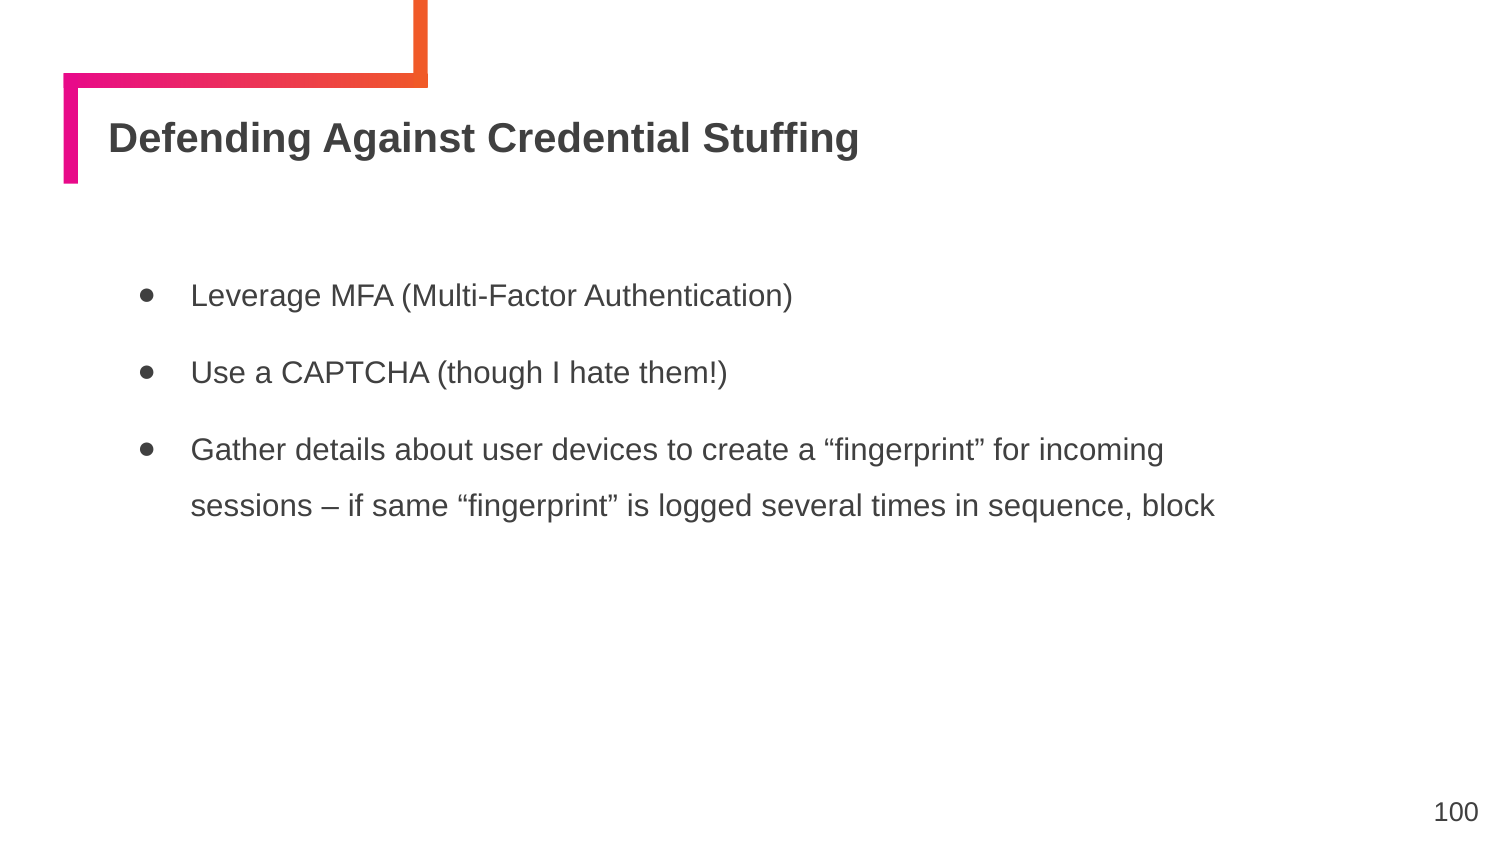

# Defending Against Credential Stuffing
Leverage MFA (Multi-Factor Authentication)
Use a CAPTCHA (though I hate them!)
Gather details about user devices to create a “fingerprint” for incoming sessions – if same “fingerprint” is logged several times in sequence, block
100